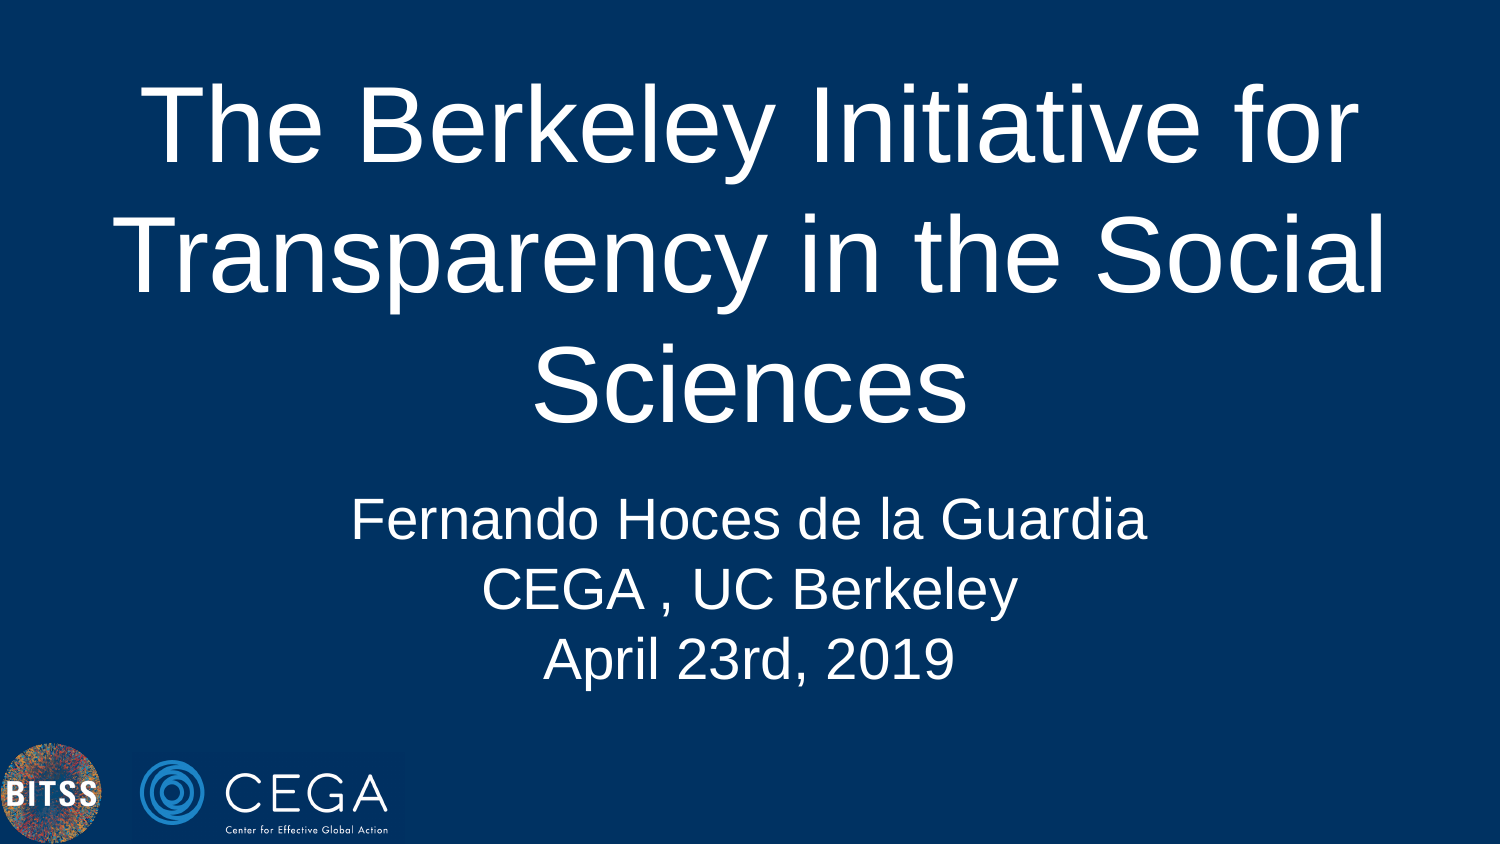

# The Berkeley Initiative for Transparency in the Social Sciences
Fernando Hoces de la Guardia
CEGA , UC Berkeley
April 23rd, 2019